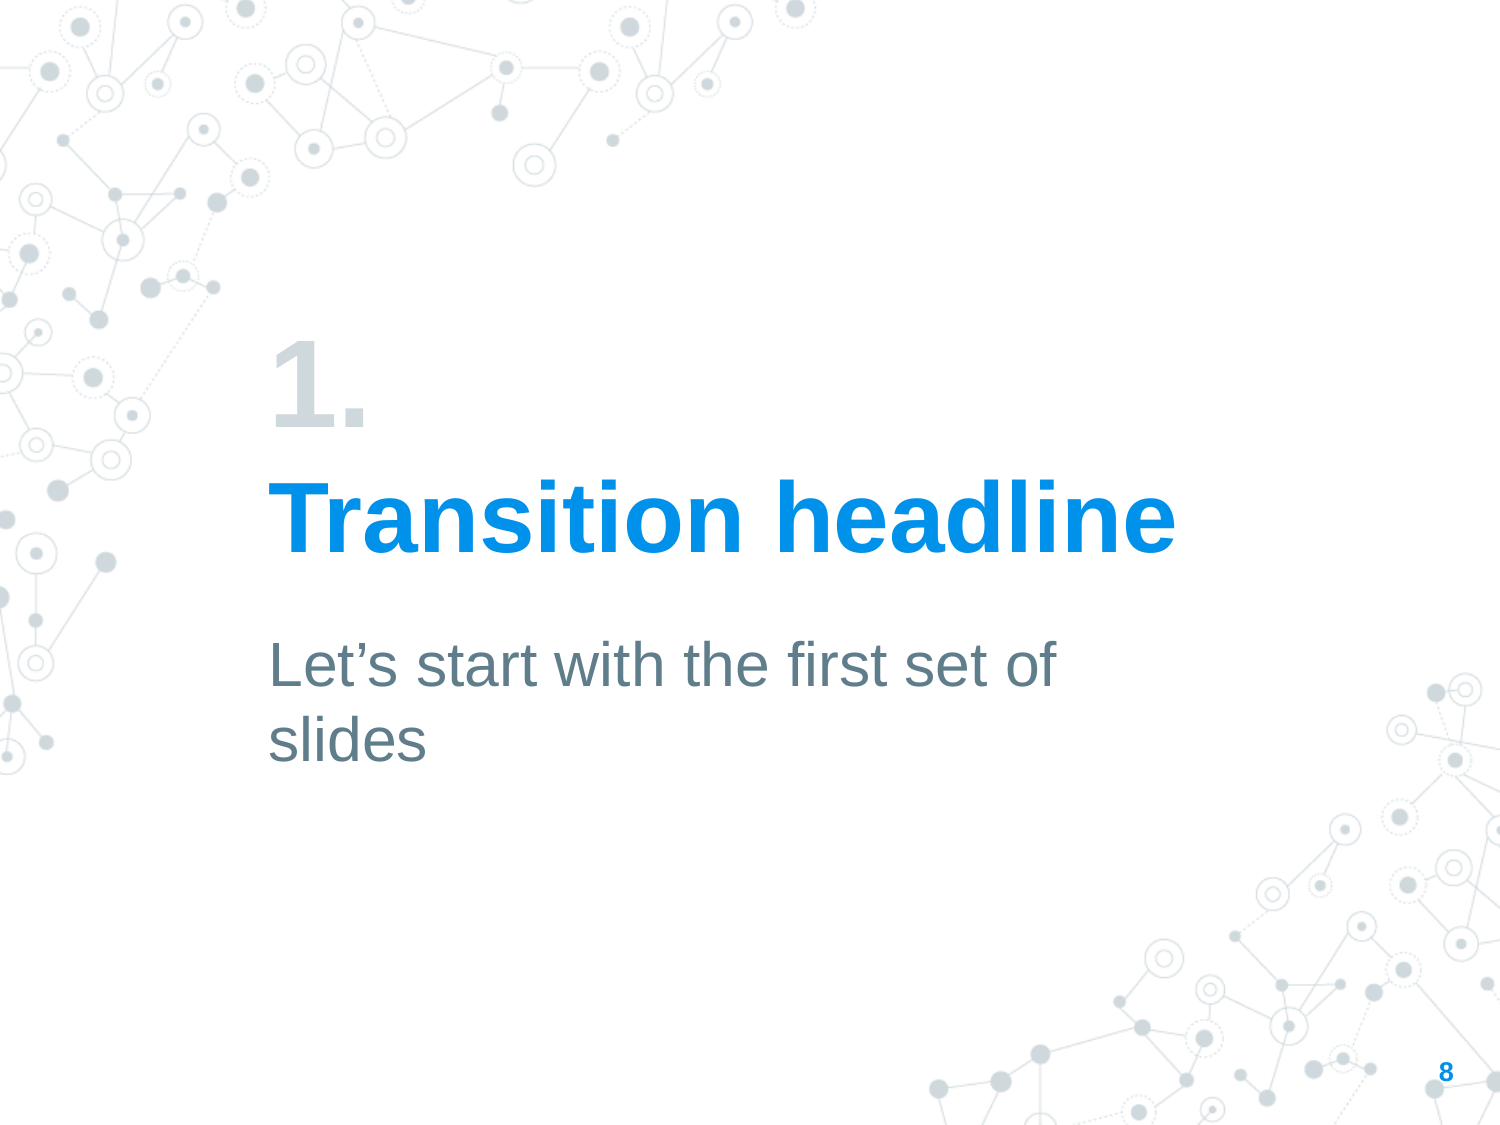

# 1.
Transition headline
Let’s start with the first set of slides
8